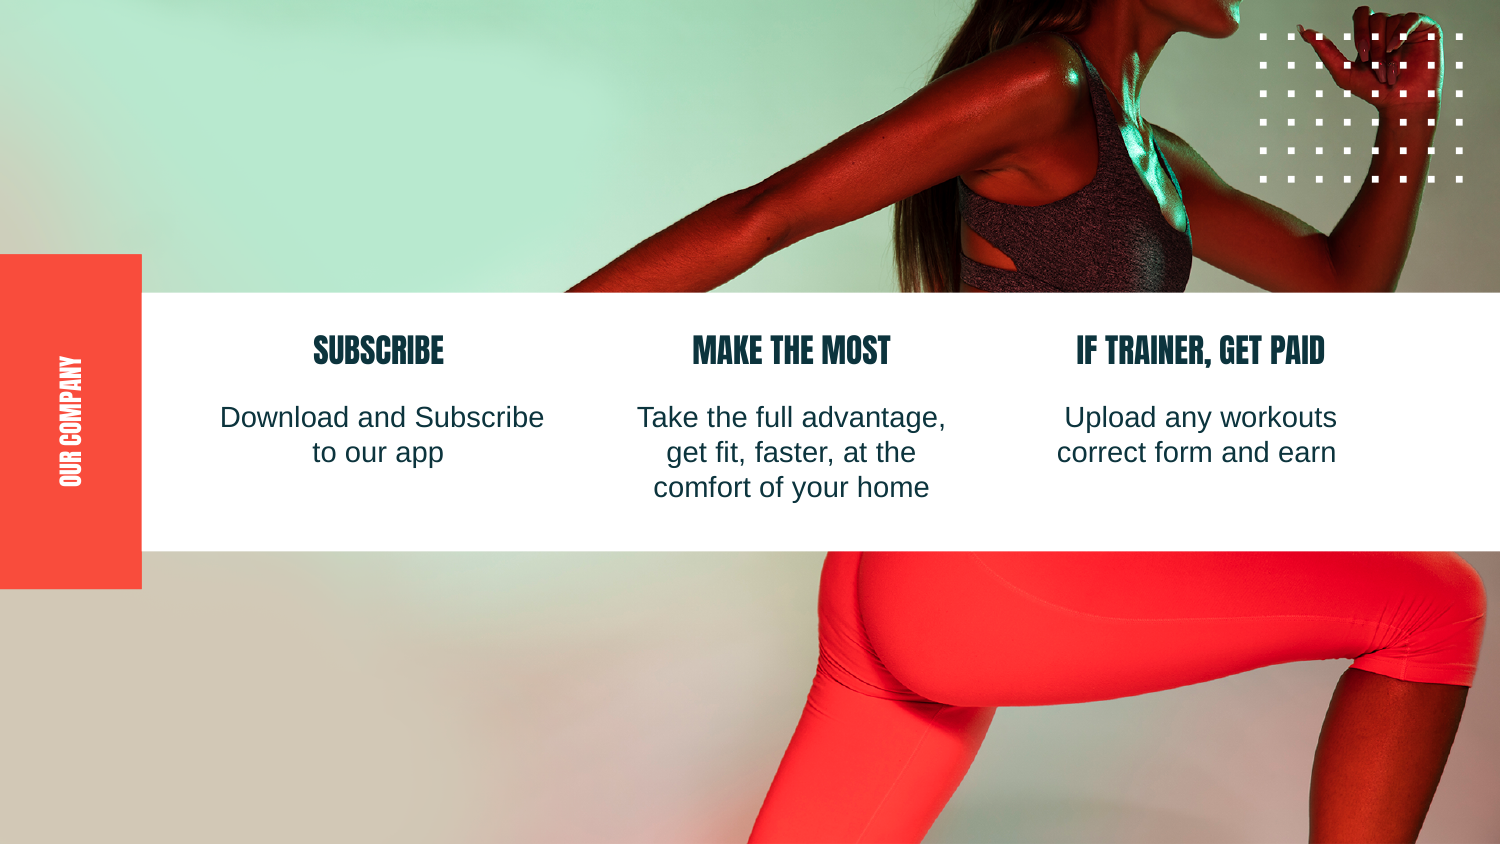

SUBSCRIBE
MAKE THE MOST
IF TRAINER, GET PAID

# OUR COMPANY
Download and Subscribe to our app
Take the full advantage, get fit, faster, at the comfort of your home
Upload any workouts correct form and earn